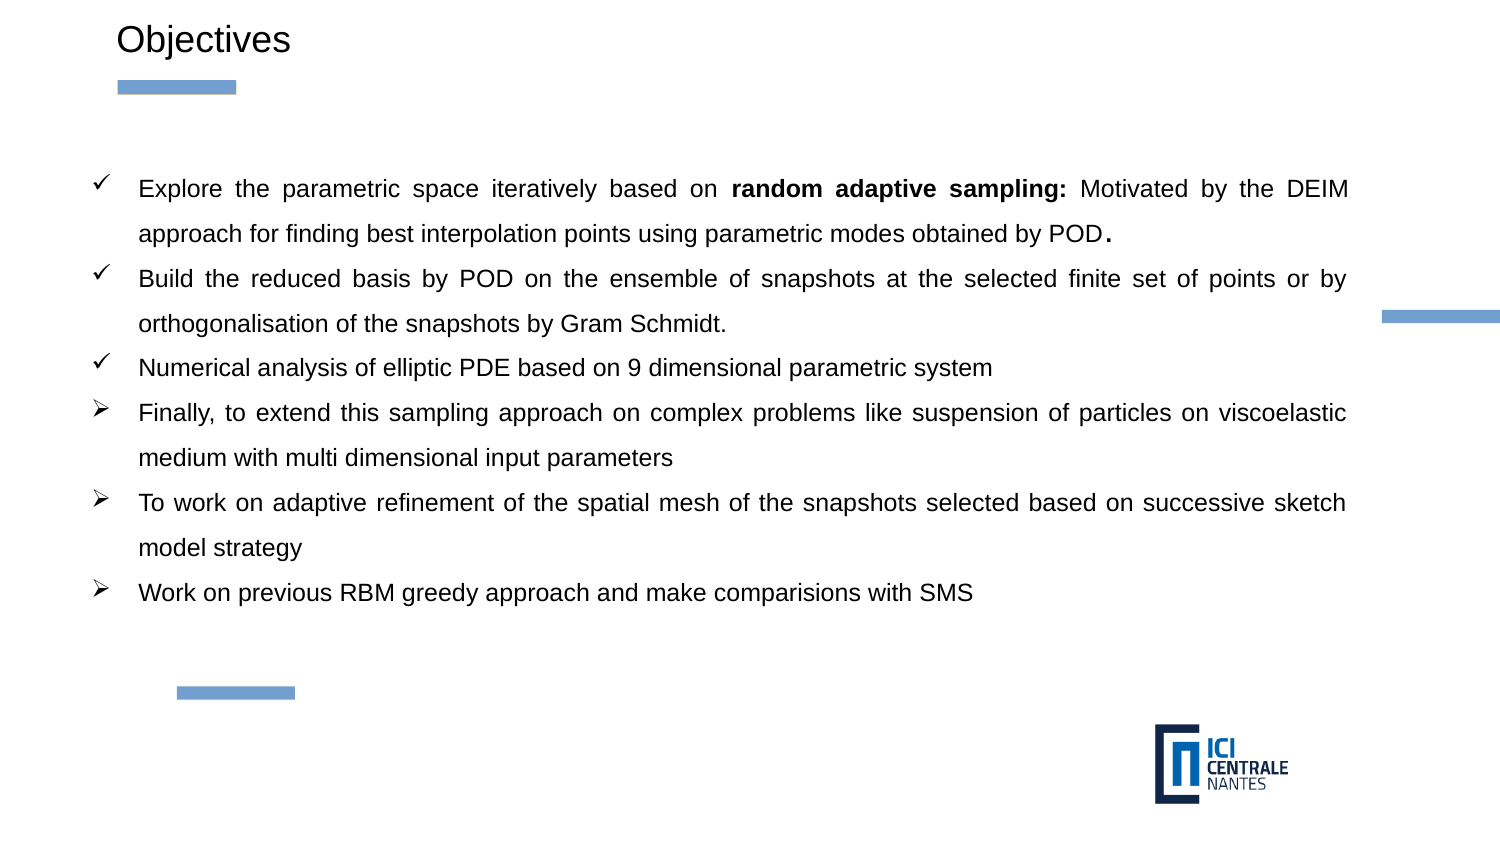

Objectives
Explore the parametric space iteratively based on random adaptive sampling: Motivated by the DEIM approach for finding best interpolation points using parametric modes obtained by POD.
Build the reduced basis by POD on the ensemble of snapshots at the selected finite set of points or by orthogonalisation of the snapshots by Gram Schmidt.
Numerical analysis of elliptic PDE based on 9 dimensional parametric system
Finally, to extend this sampling approach on complex problems like suspension of particles on viscoelastic medium with multi dimensional input parameters
To work on adaptive refinement of the spatial mesh of the snapshots selected based on successive sketch model strategy
Work on previous RBM greedy approach and make comparisions with SMS